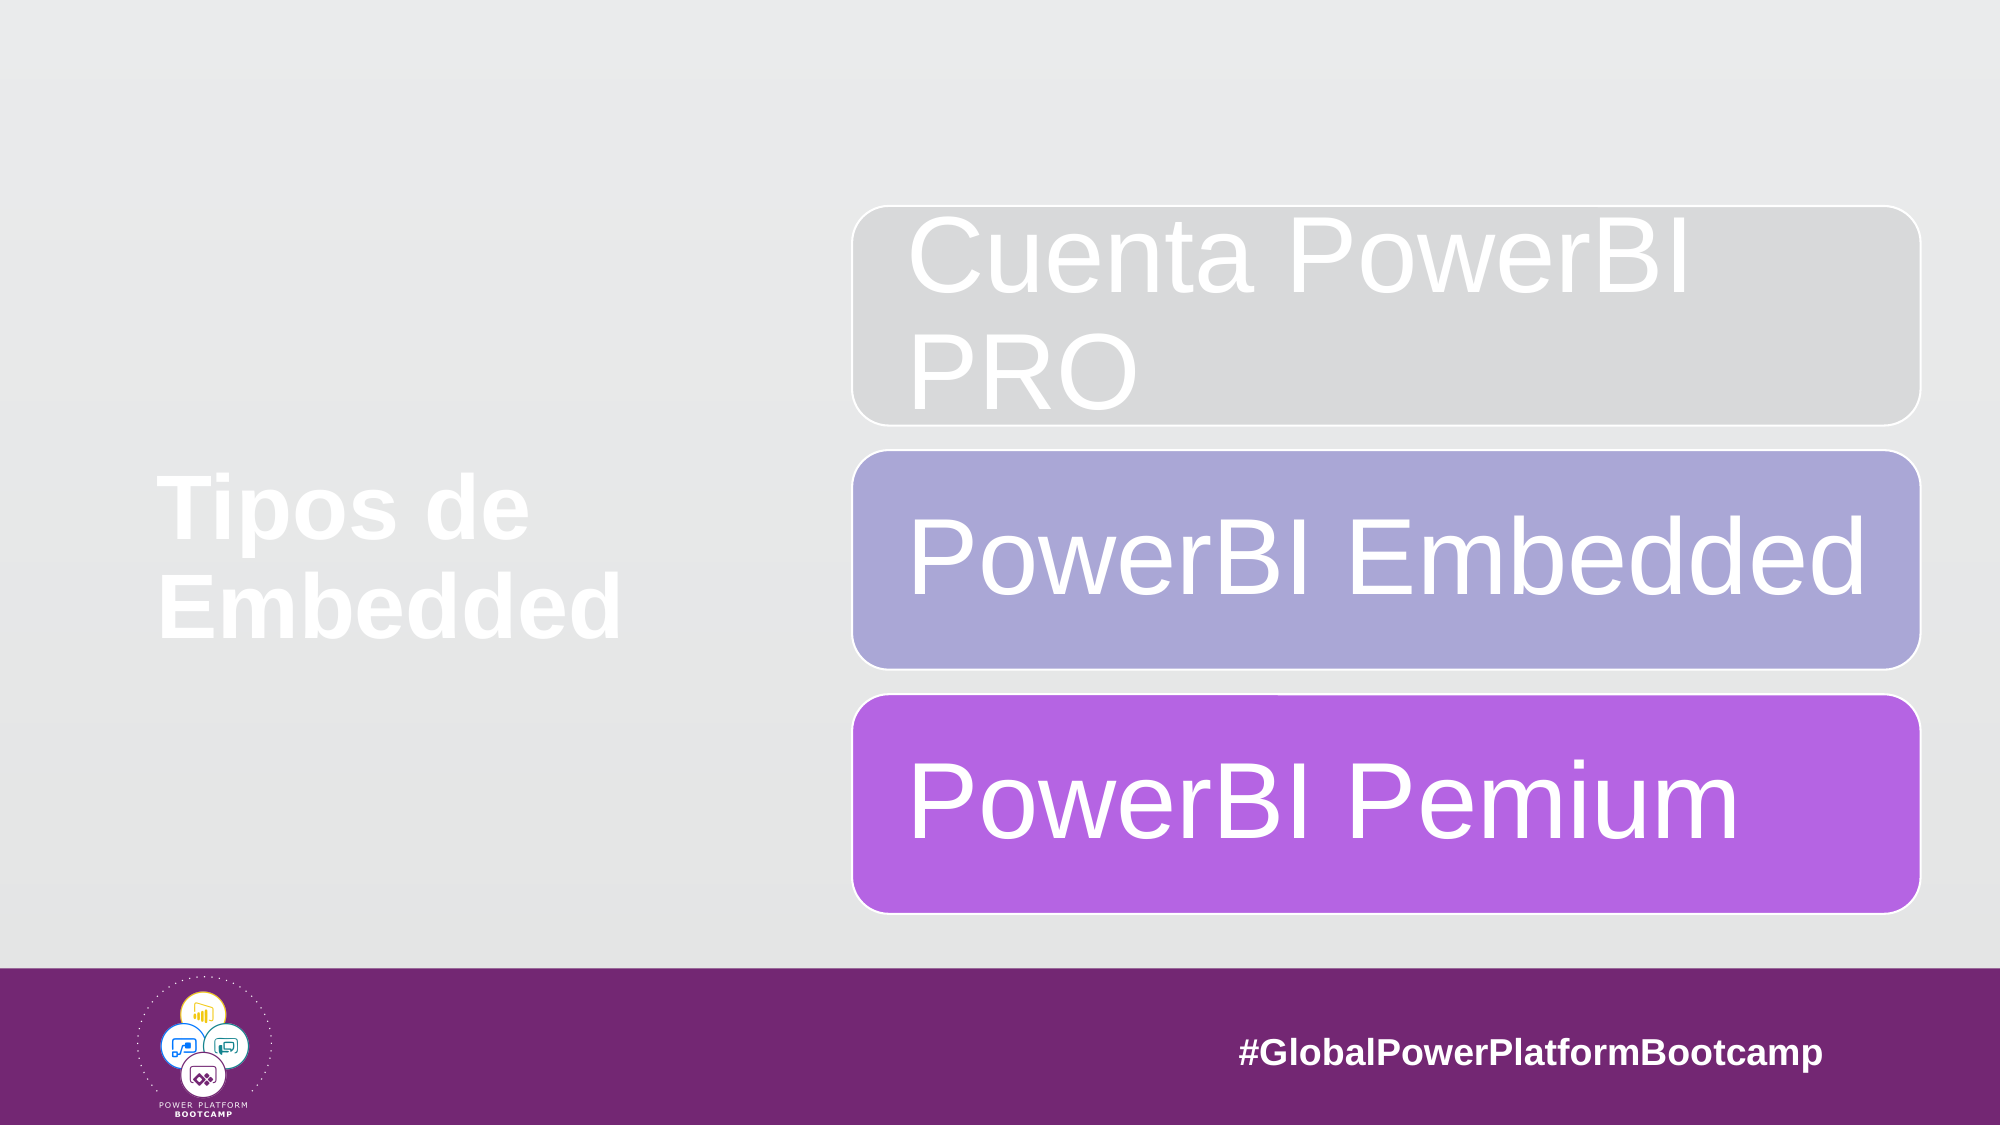

Cuenta PowerBI PRO
PowerBI Embedded
PowerBI Pemium
# Tipos de Embedded